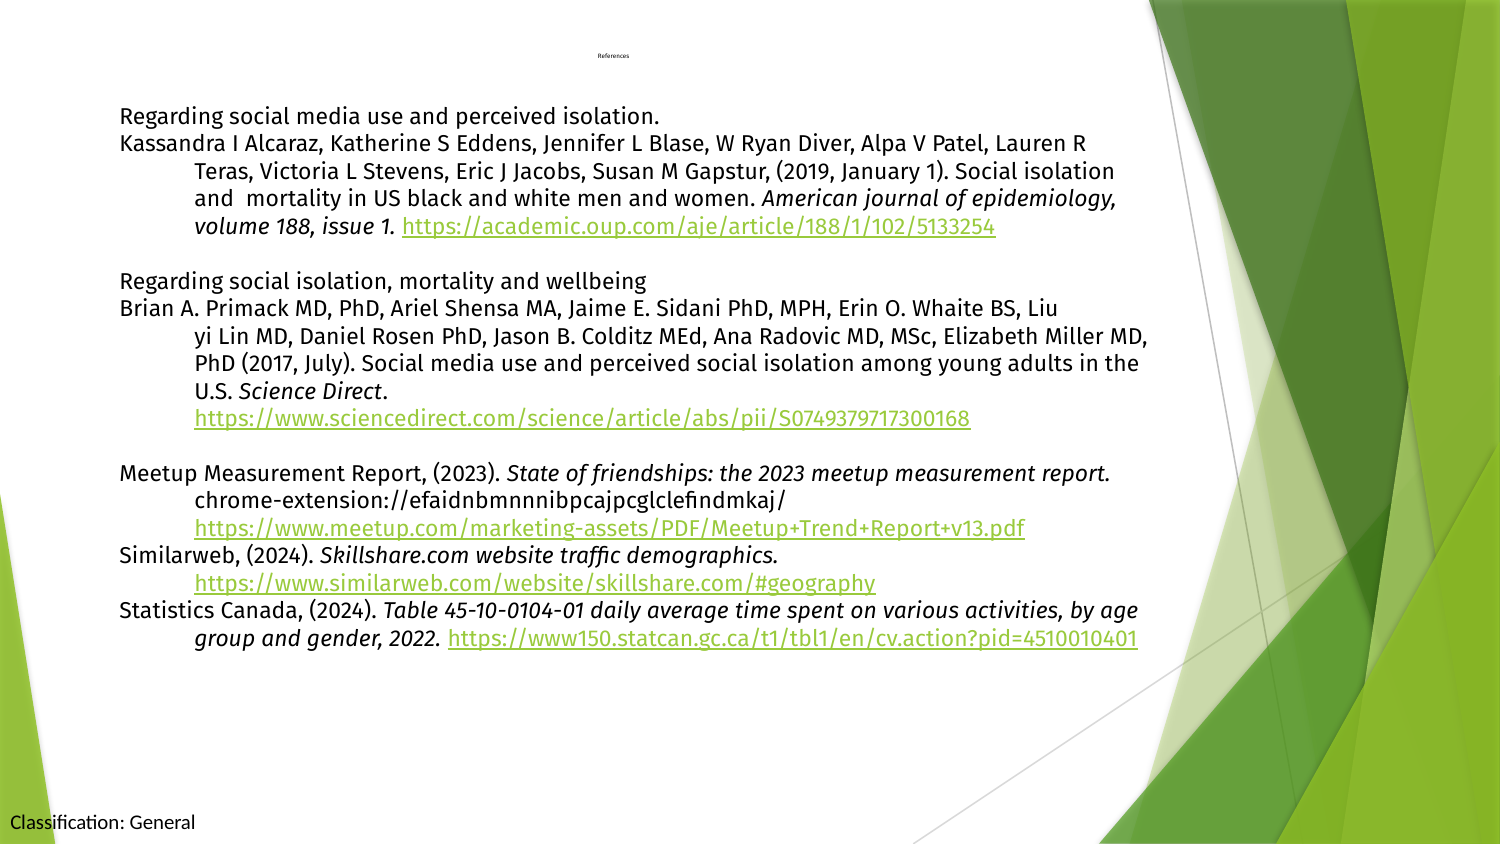

# References
Regarding social media use and perceived isolation.
Kassandra I Alcaraz, Katherine S Eddens, Jennifer L Blase, W Ryan Diver, Alpa V Patel, Lauren R      Teras, Victoria L Stevens, Eric J Jacobs, Susan M Gapstur, (2019, January 1). Social isolation and  mortality in US black and white men and women. American journal of epidemiology, volume 188, issue 1. https://academic.oup.com/aje/article/188/1/102/5133254

Regarding social isolation, mortality and wellbeing
Brian A. Primack MD, PhD, Ariel Shensa MA, Jaime E. Sidani PhD, MPH, Erin O. Whaite BS, Liu yi Lin MD, Daniel Rosen PhD, Jason B. Colditz MEd, Ana Radovic MD, MSc, Elizabeth Miller MD, PhD (2017, July). Social media use and perceived social isolation among young adults in the U.S. Science Direct. https://www.sciencedirect.com/science/article/abs/pii/S0749379717300168

Meetup Measurement Report, (2023). State of friendships: the 2023 meetup measurement report. chrome-extension://efaidnbmnnnibpcajpcglclefindmkaj/https://www.meetup.com/marketing-assets/PDF/Meetup+Trend+Report+v13.pdf
Similarweb, (2024). Skillshare.com website traffic demographics. https://www.similarweb.com/website/skillshare.com/#geography
Statistics Canada, (2024). Table 45-10-0104-01 daily average time spent on various activities, by age group and gender, 2022. https://www150.statcan.gc.ca/t1/tbl1/en/cv.action?pid=4510010401